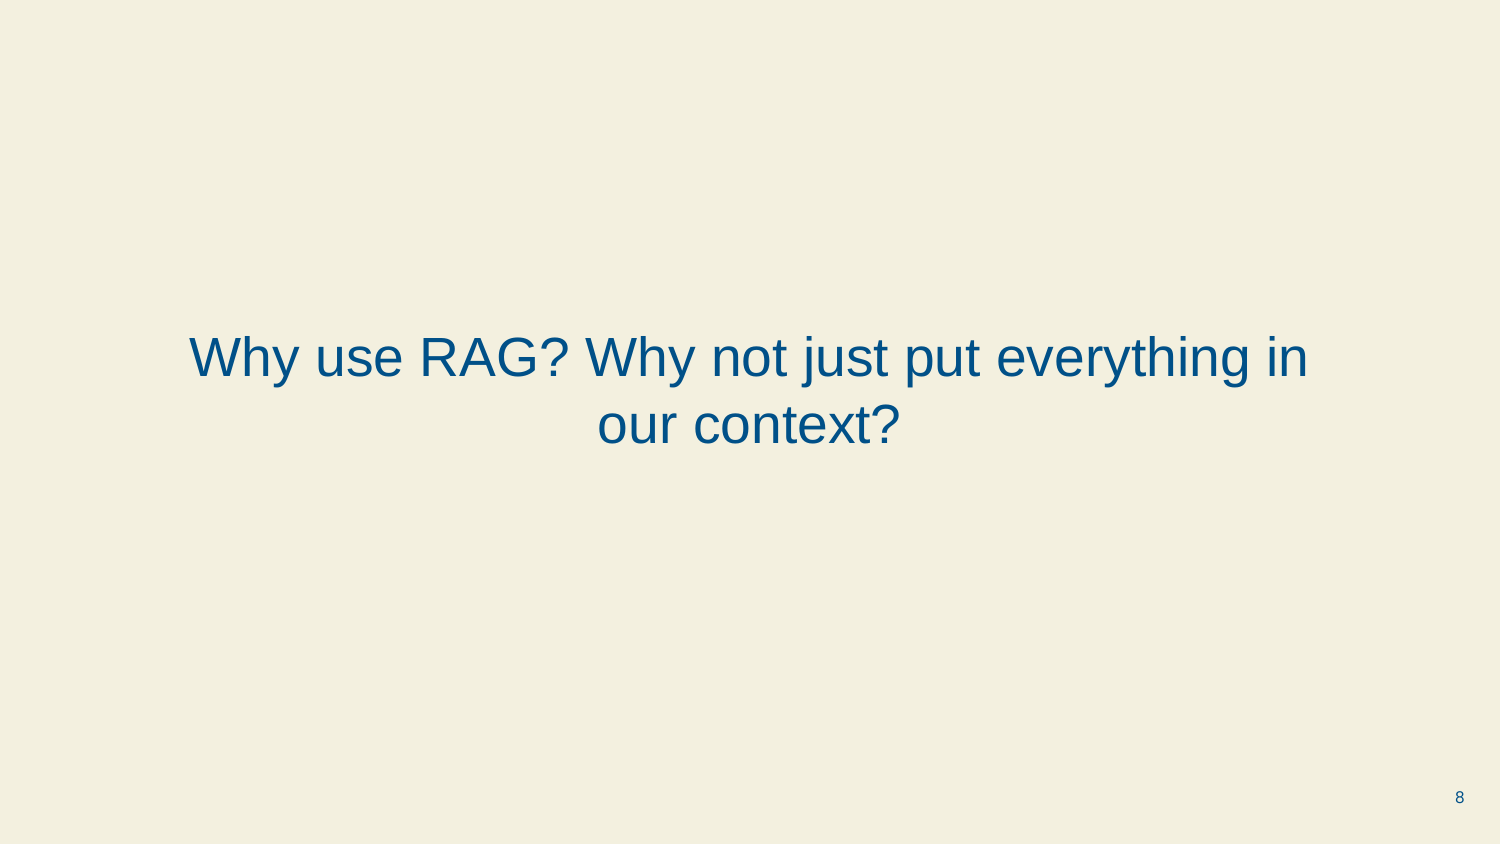

Why use RAG? Why not just put everything in our context?
8